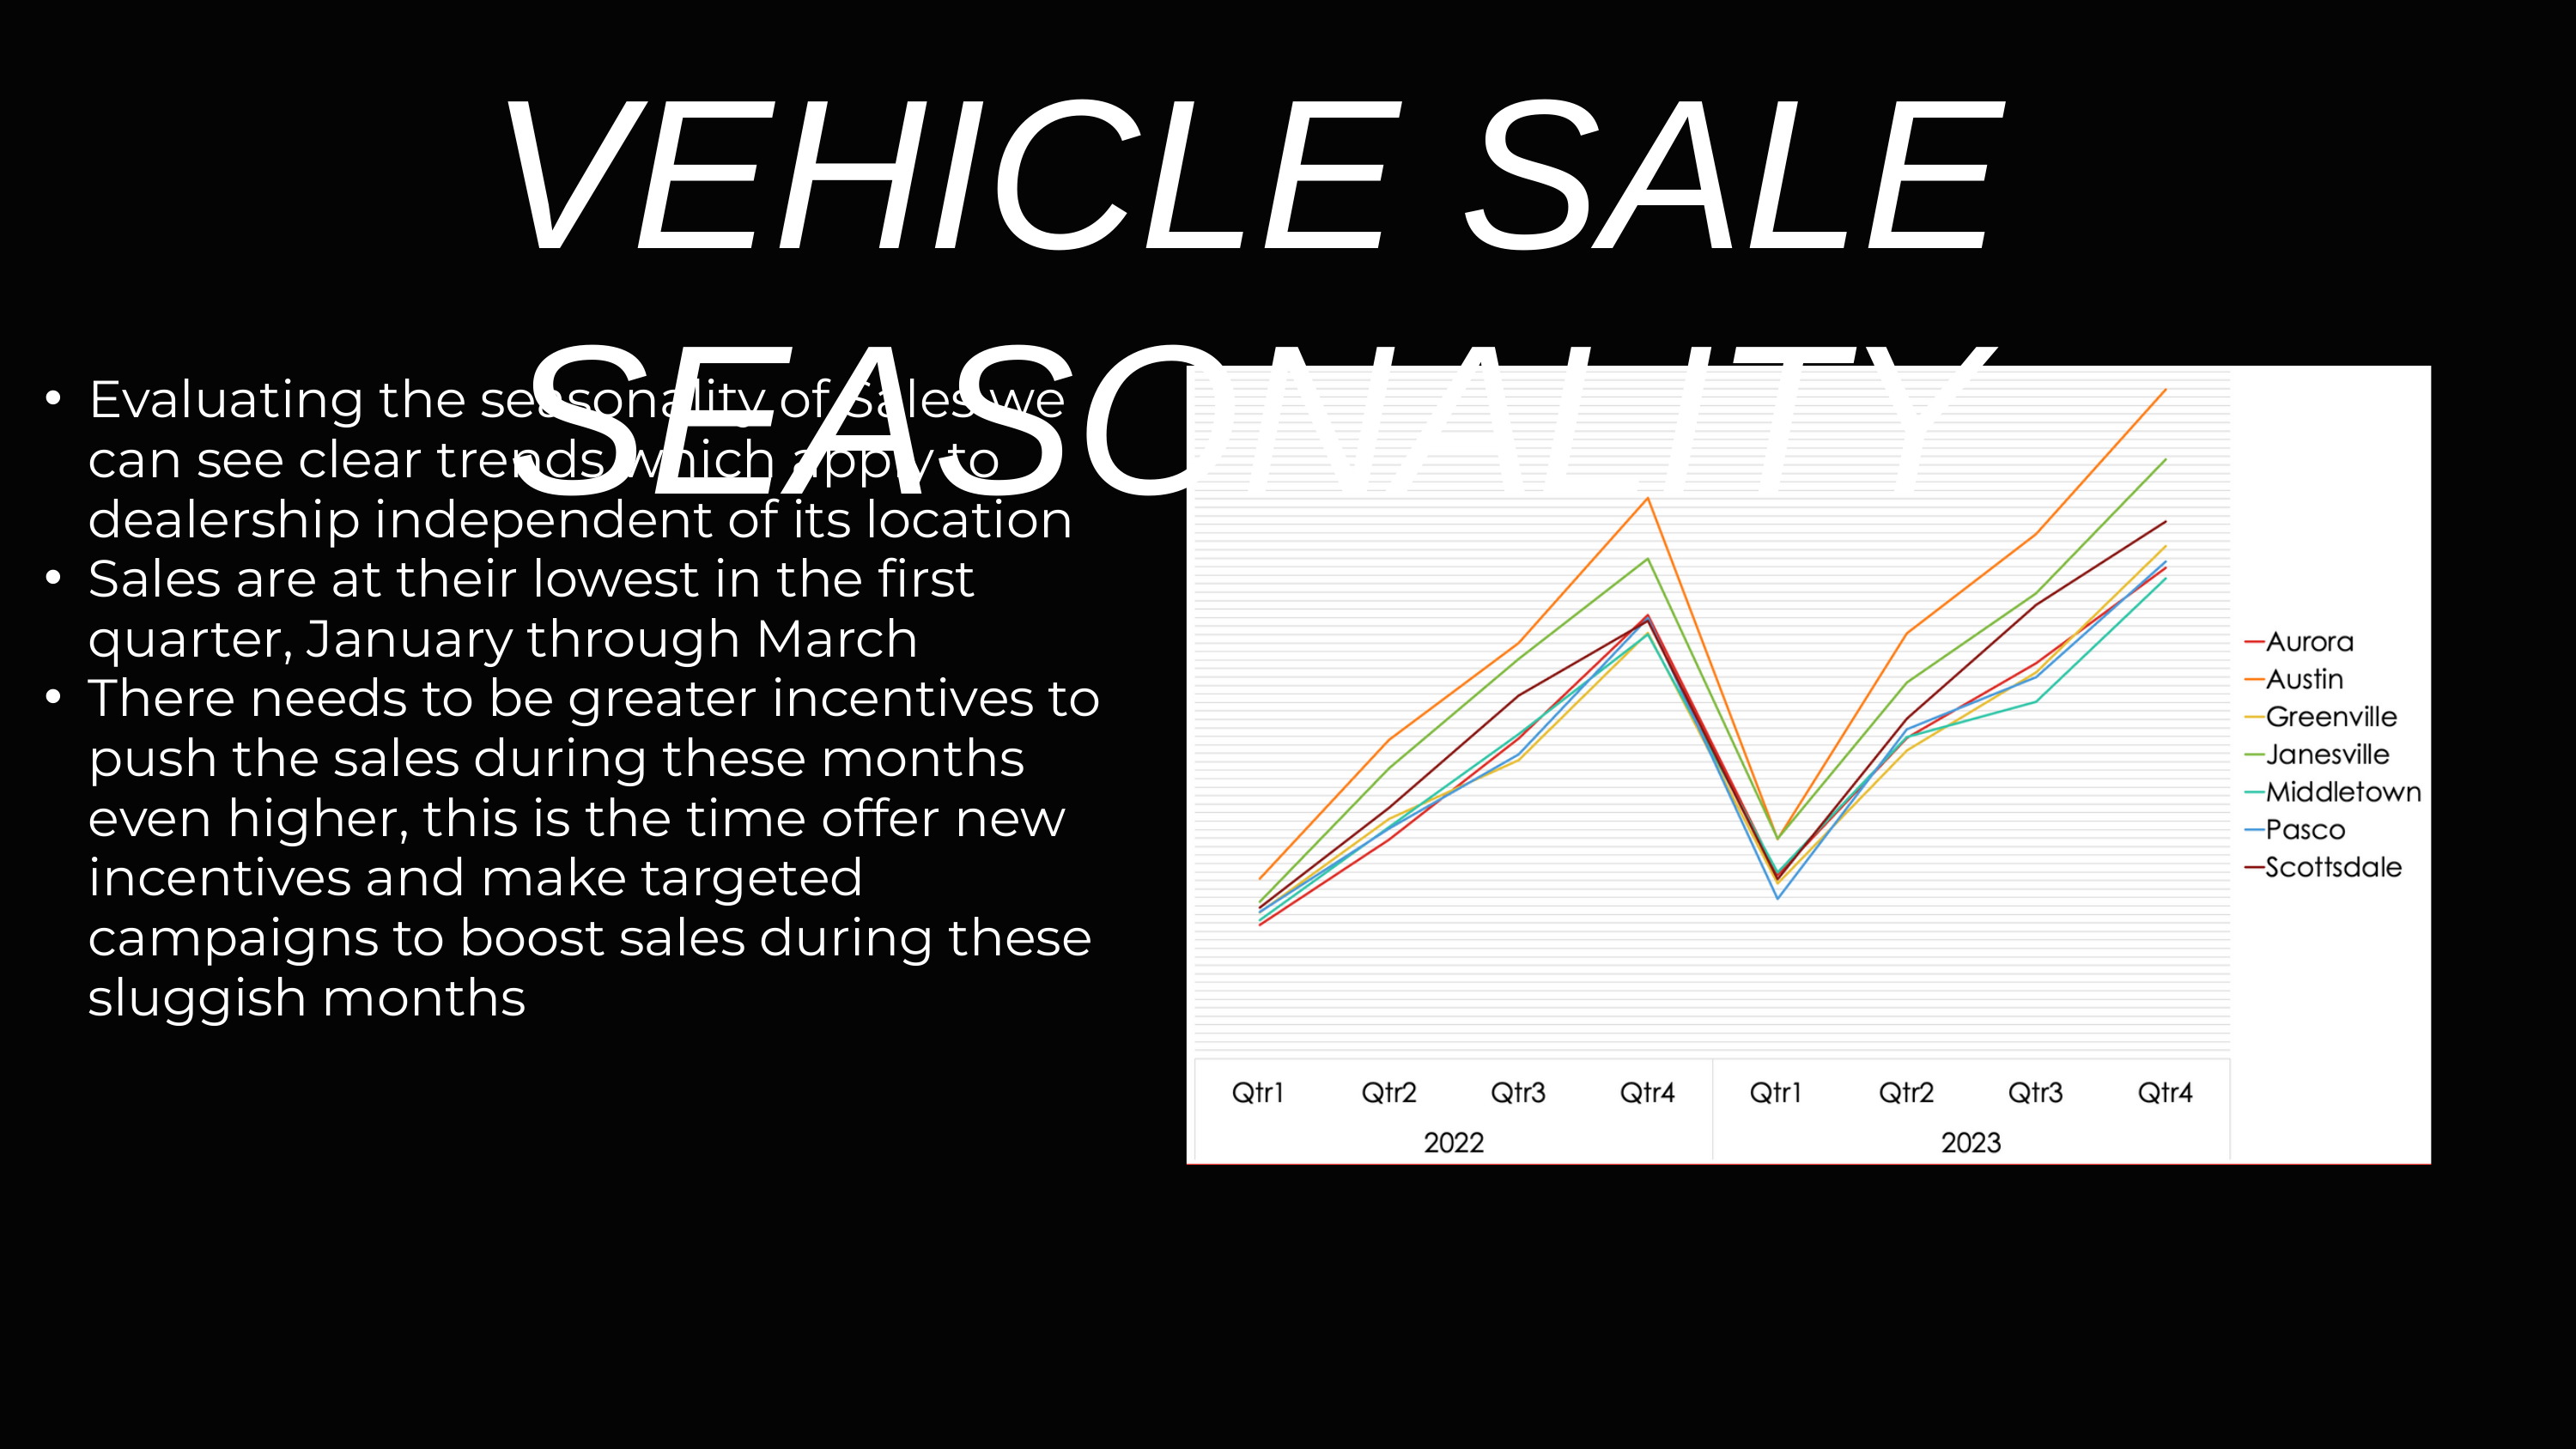

VEHICLE SALE SEASONALITY

Evaluating the seasonality of Sales we can see clear trends which apply to dealership independent of its location
Sales are at their lowest in the first quarter, January through March
There needs to be greater incentives to push the sales during these months even higher, this is the time offer new incentives and make targeted campaigns to boost sales during these sluggish months